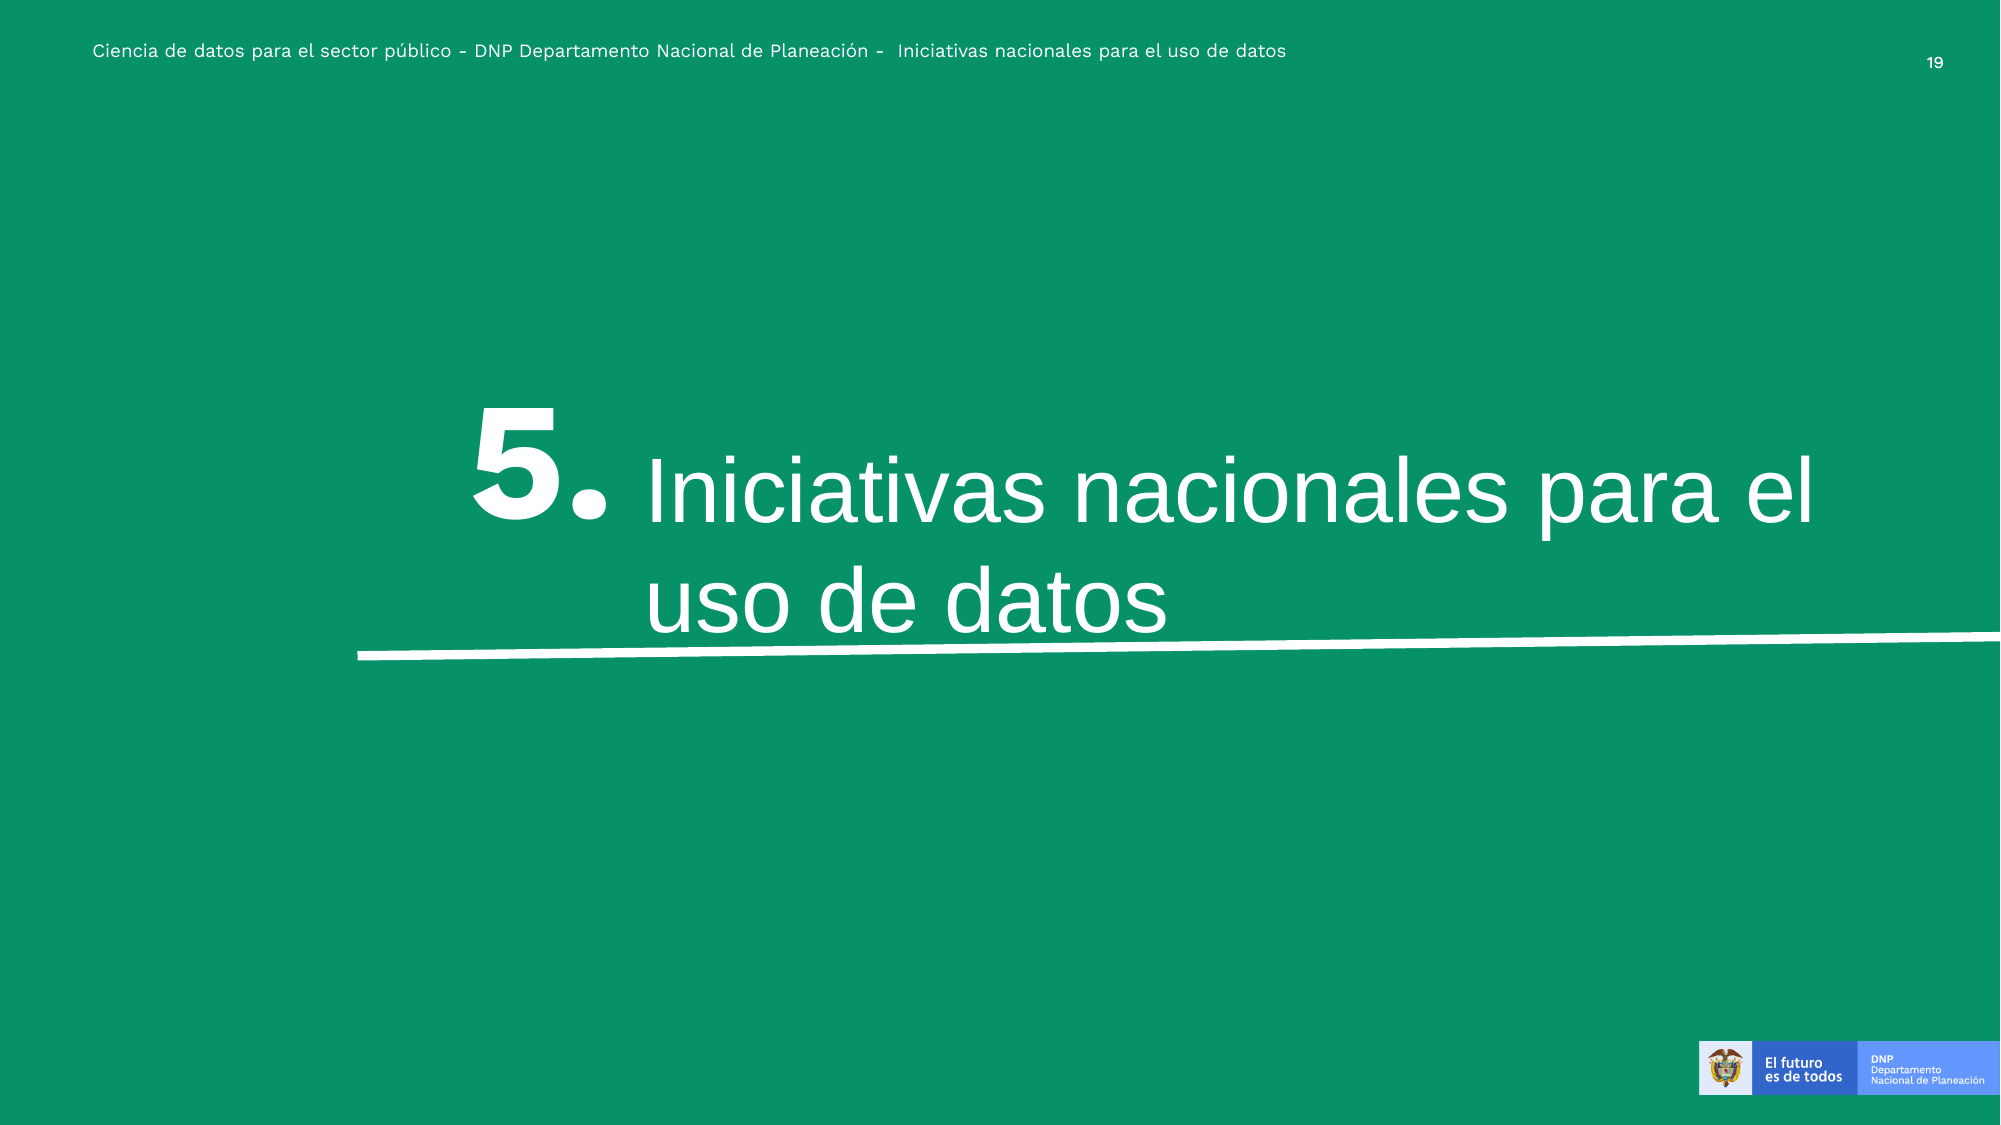

Ciencia de datos para el sector público - DNP Departamento Nacional de Planeación -  Iniciativas nacionales para el uso de datos

5.
Iniciativas nacionales para el uso de datos